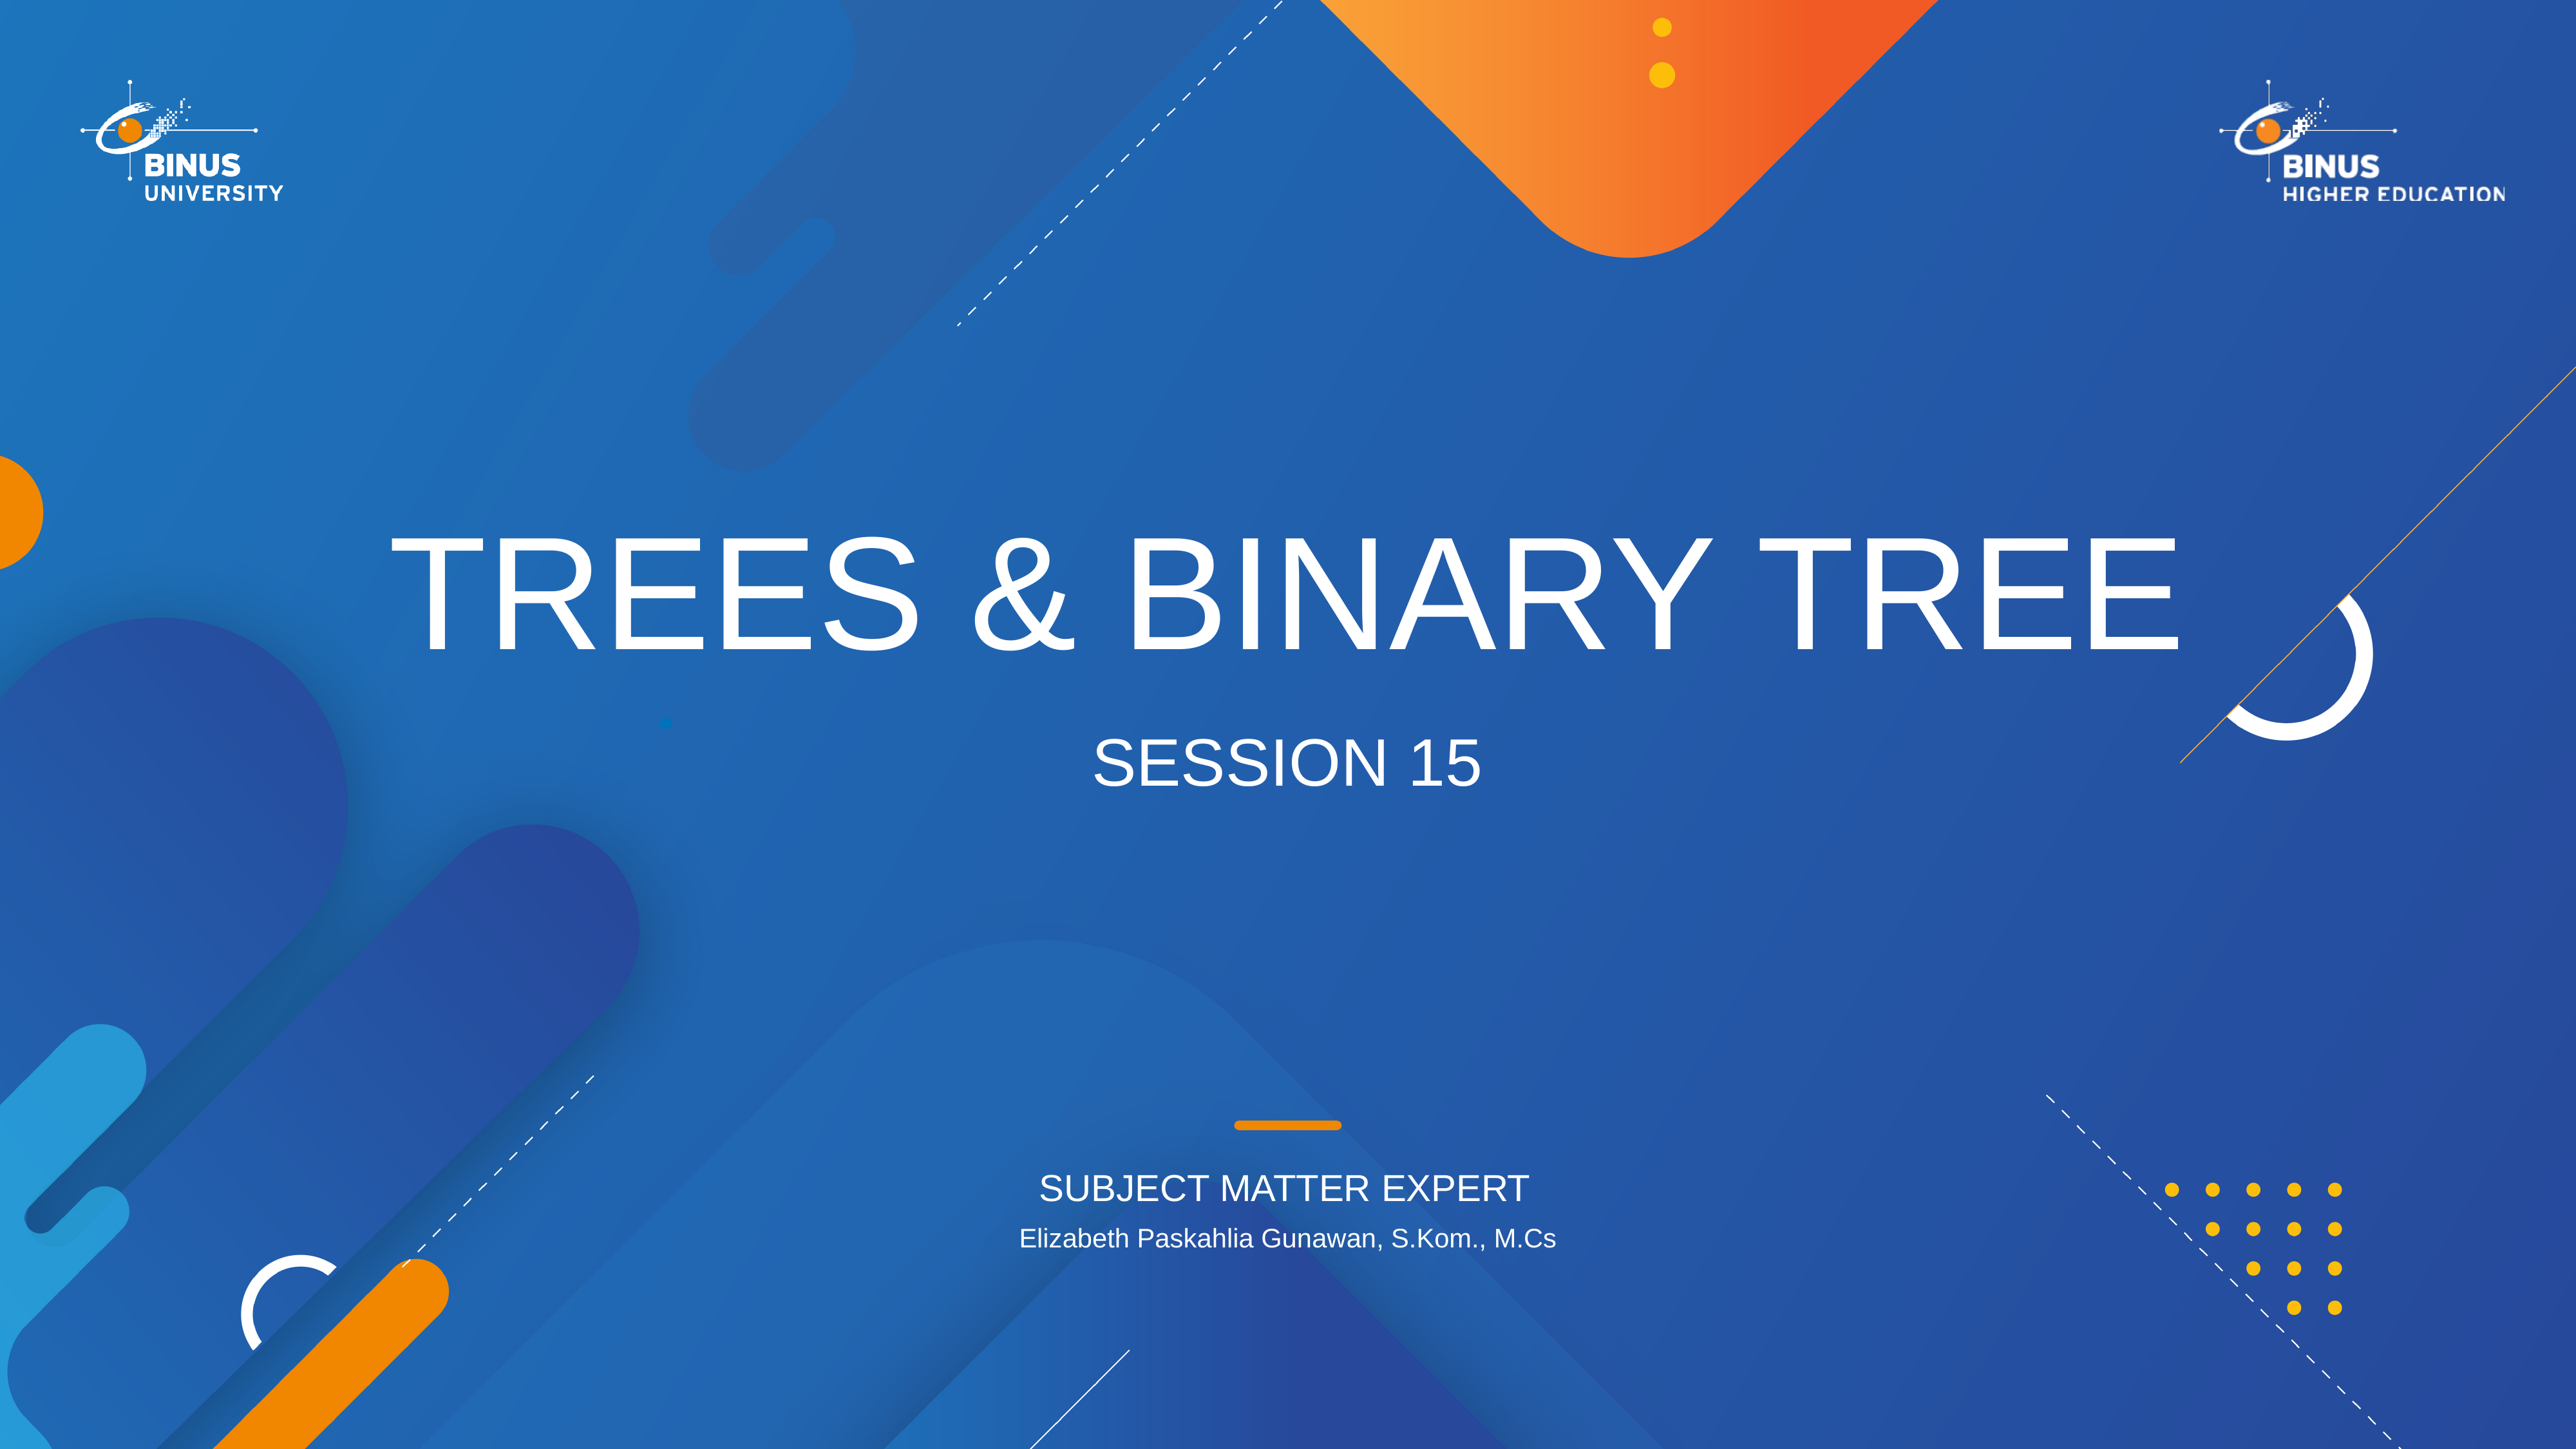

# TreeS & Binary Tree
Session 15
Elizabeth Paskahlia Gunawan, S.Kom., M.Cs